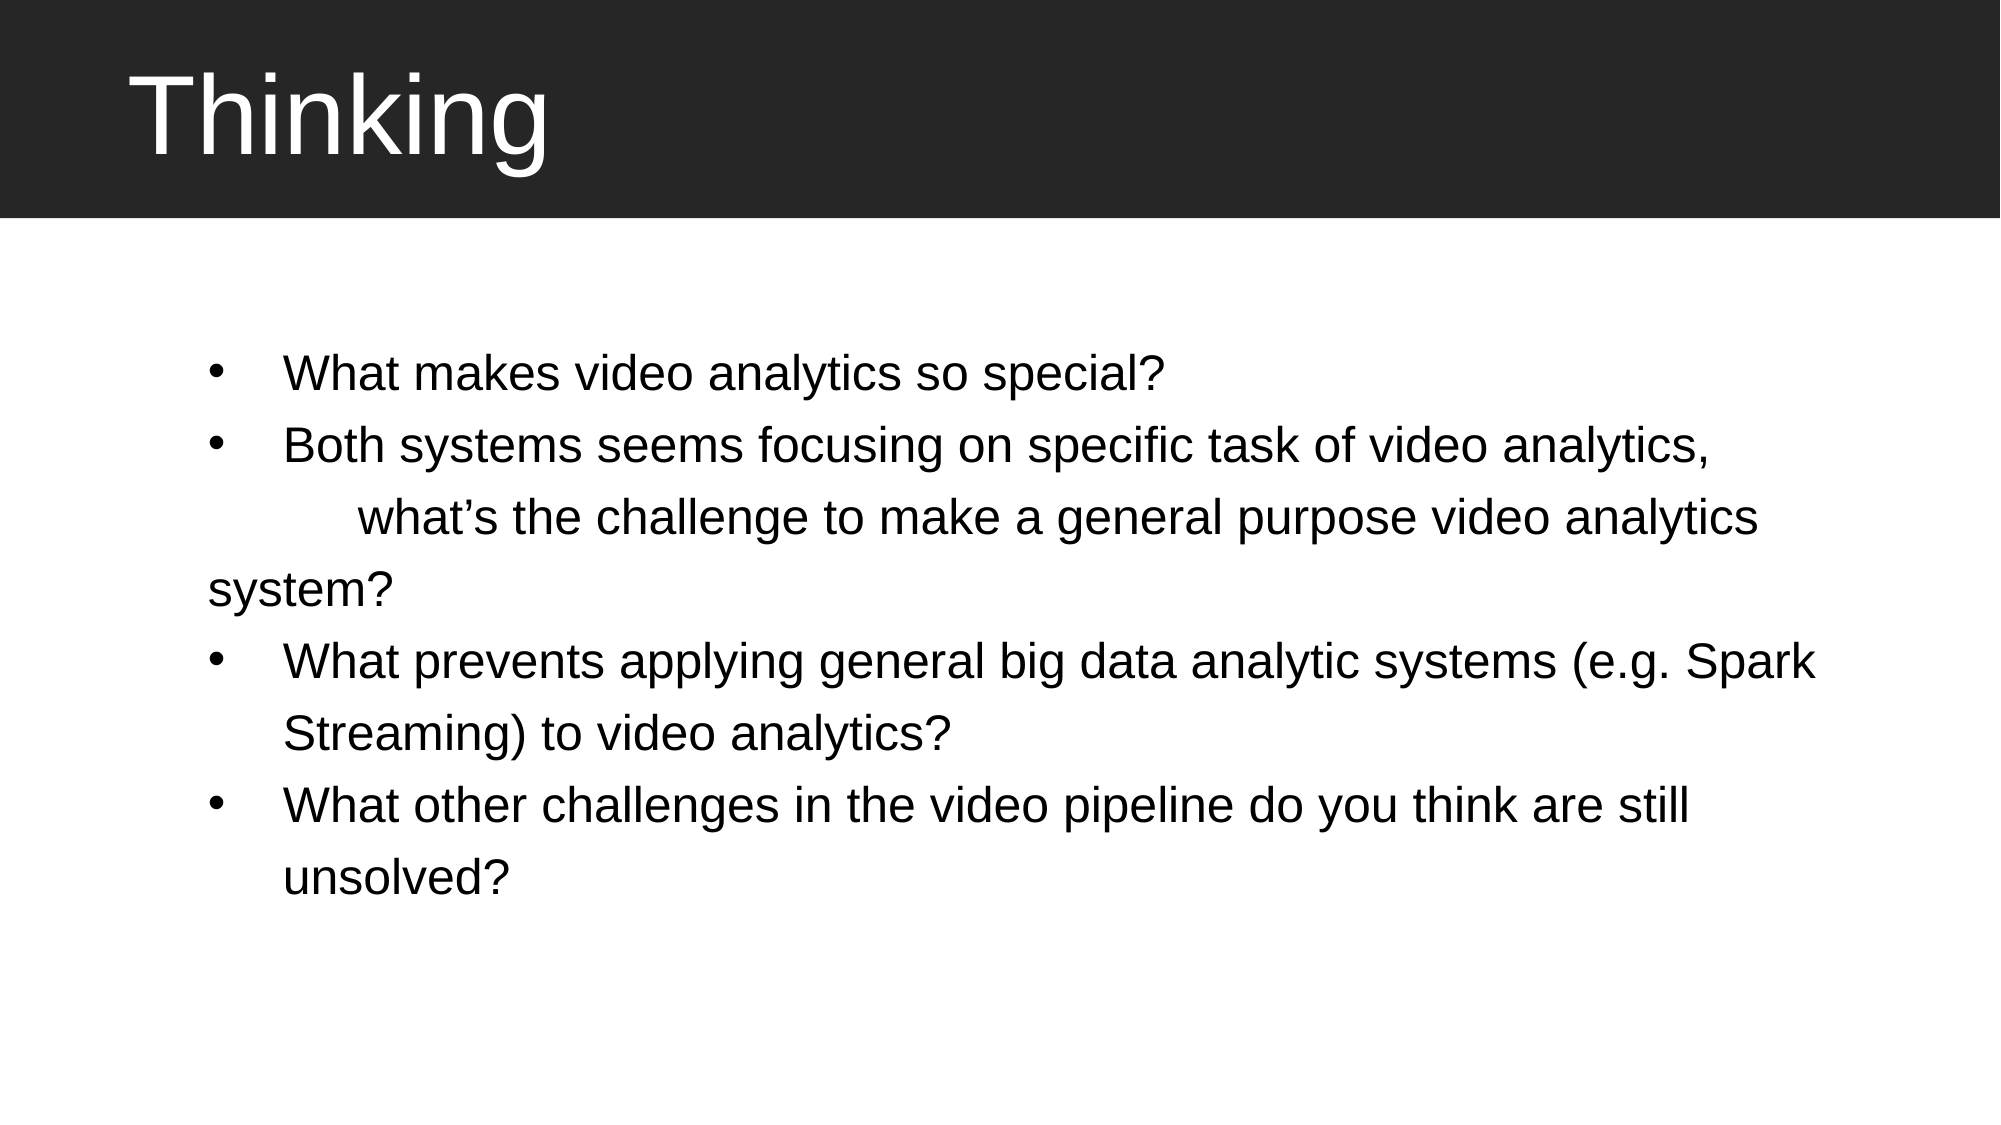

# Thinking
What makes video analytics so special?
Both systems seems focusing on specific task of video analytics,
	what’s the challenge to make a general purpose video analytics system?
What prevents applying general big data analytic systems (e.g. Spark Streaming) to video analytics?
What other challenges in the video pipeline do you think are still unsolved?